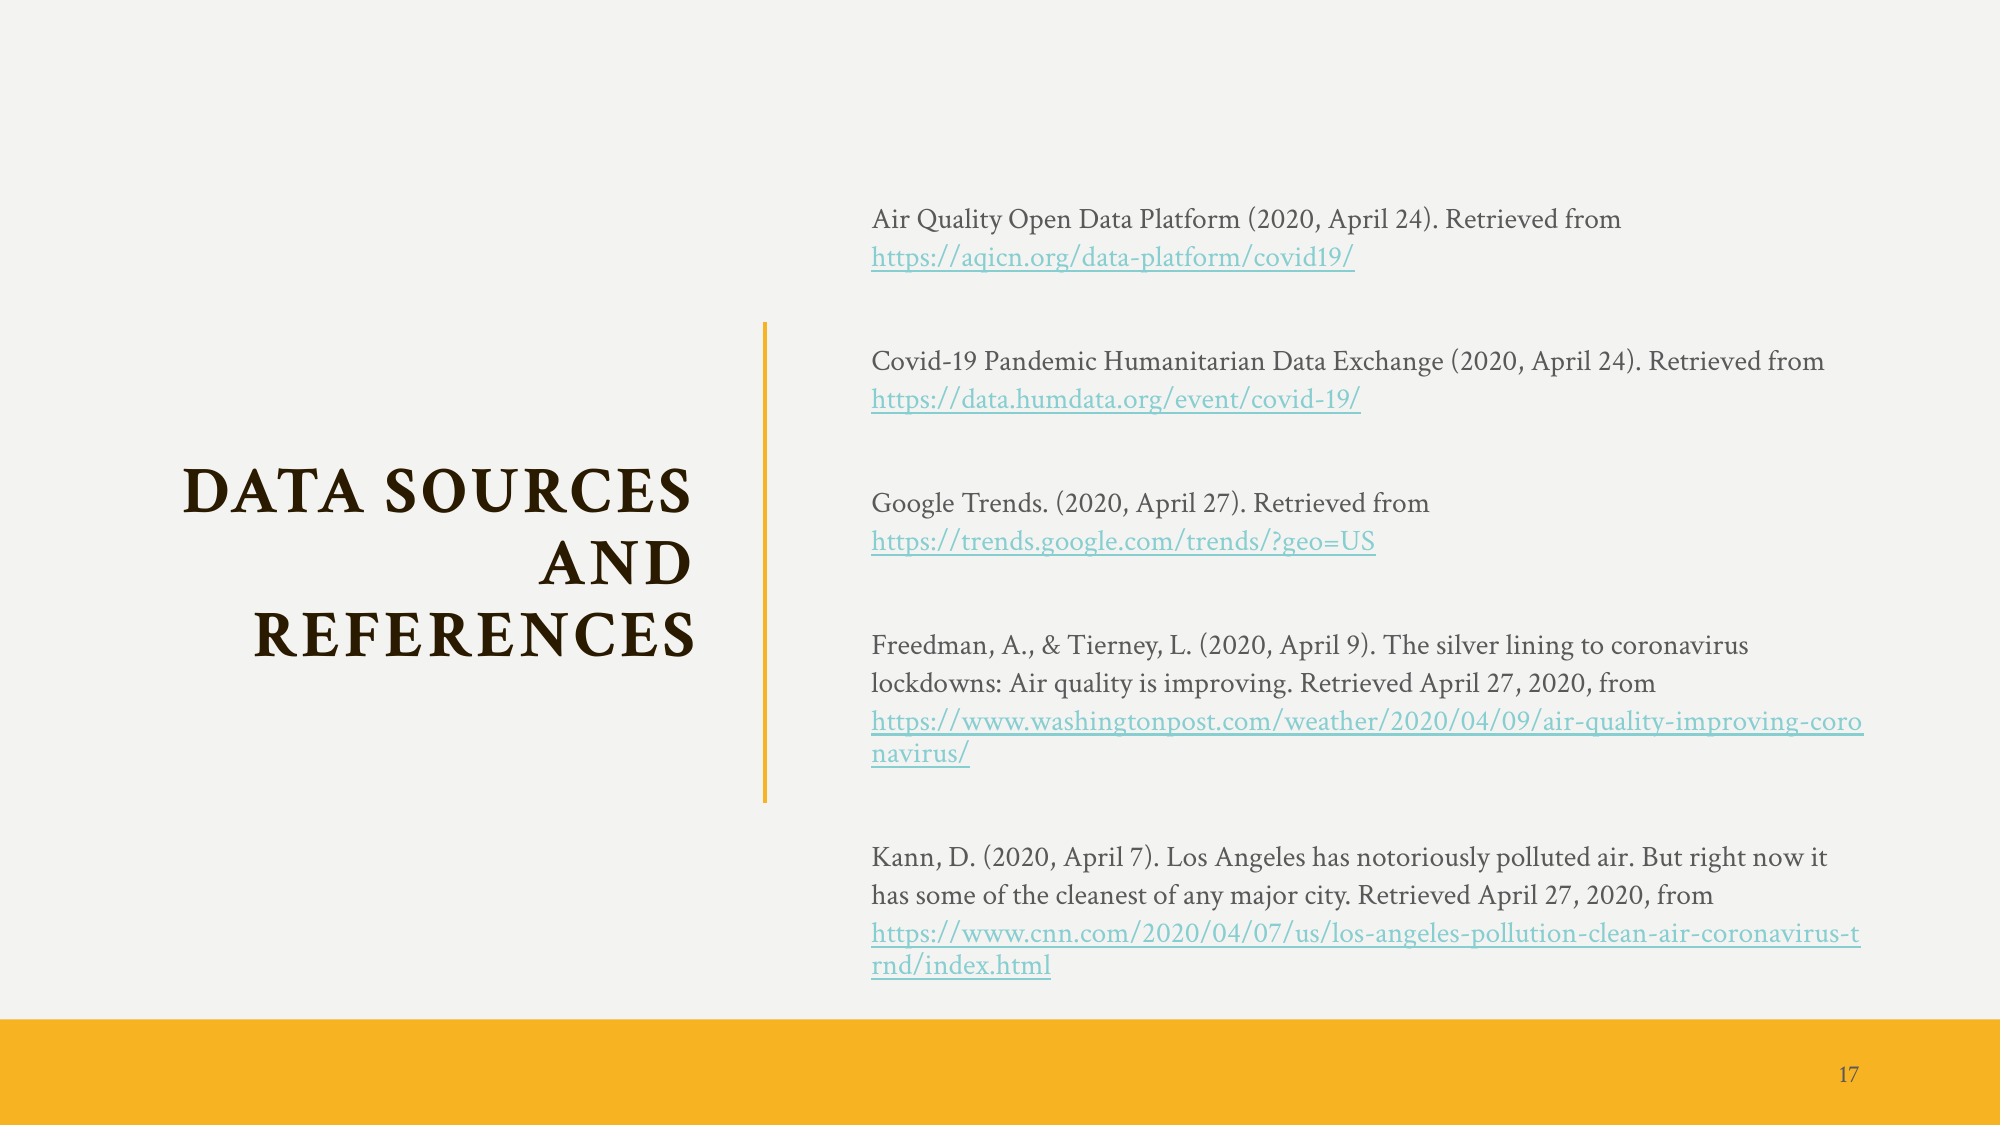

# Data Sources and References
Air Quality Open Data Platform (2020, April 24). Retrieved from https://aqicn.org/data-platform/covid19/

Covid-19 Pandemic Humanitarian Data Exchange (2020, April 24). Retrieved from https://data.humdata.org/event/covid-19/

Google Trends. (2020, April 27). Retrieved from https://trends.google.com/trends/?geo=US

Freedman, A., & Tierney, L. (2020, April 9). The silver lining to coronavirus lockdowns: Air quality is improving. Retrieved April 27, 2020, from https://www.washingtonpost.com/weather/2020/04/09/air-quality-improving-coronavirus/

Kann, D. (2020, April 7). Los Angeles has notoriously polluted air. But right now it has some of the cleanest of any major city. Retrieved April 27, 2020, from https://www.cnn.com/2020/04/07/us/los-angeles-pollution-clean-air-coronavirus-trnd/index.html

17